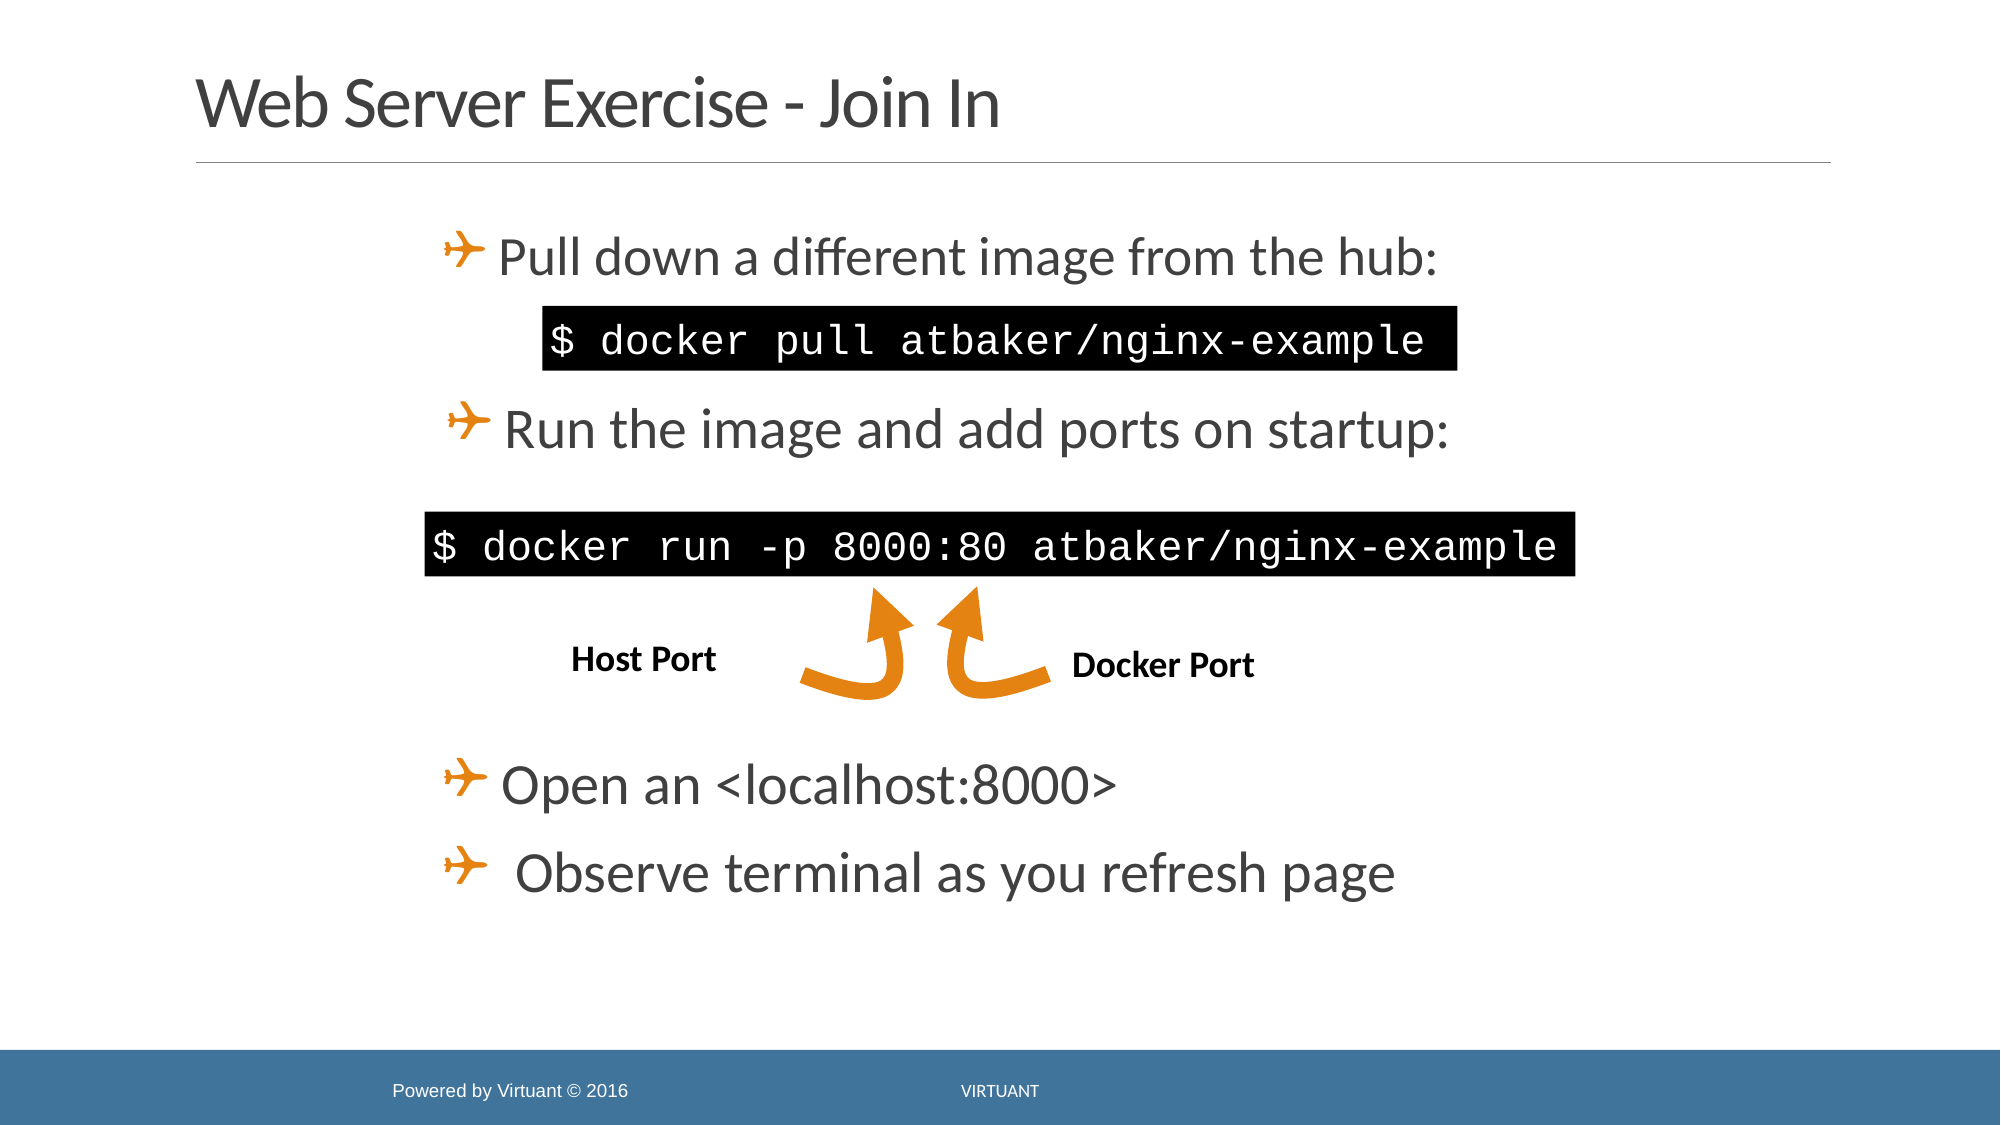

# Web Server Exercise - Join In
 Pull down a different image from the hub:
$ docker pull atbaker/nginx-example
 Run the image and add ports on startup:
$ docker run -p 8000:80 atbaker/nginx-example

Host Port
Docker Port
 Open an <localhost:8000>
  Observe terminal as you refresh page

Virtuant
Powered by Virtuant © 2016